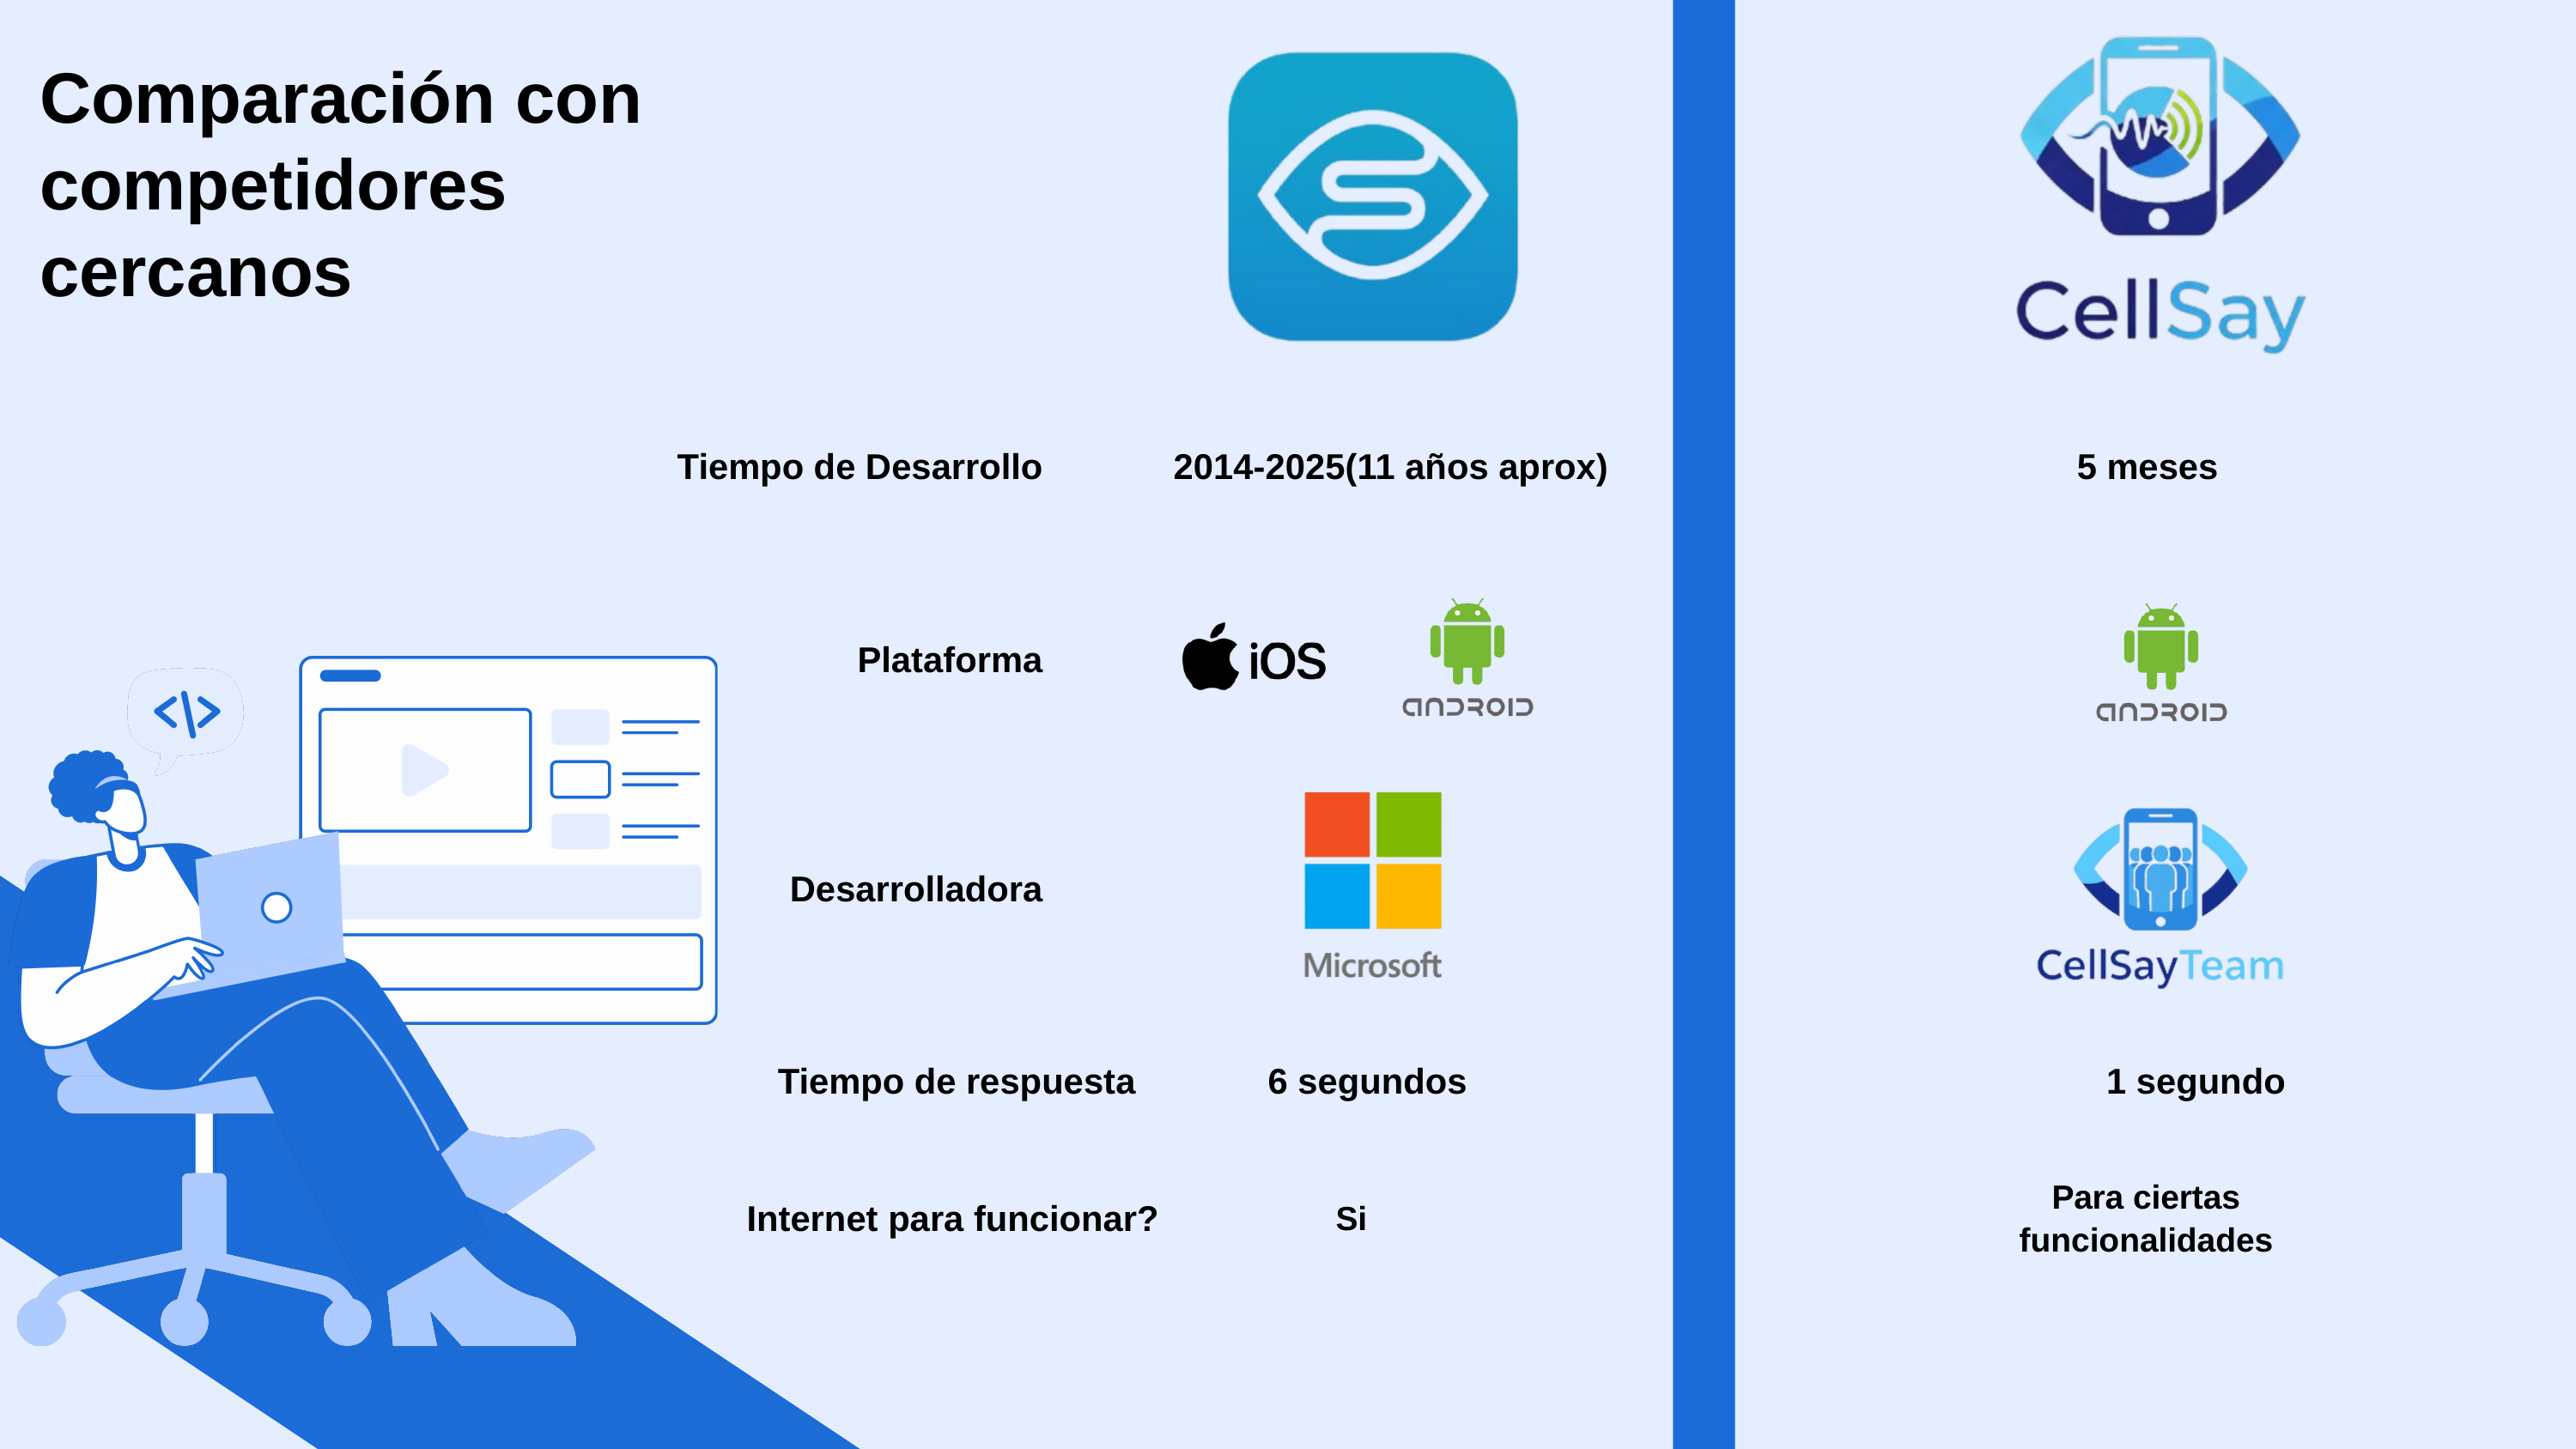

Comparación con competidores cercanos
Tiempo de Desarrollo
2014-2025(11 años aprox)
5 meses

Plataforma

Desarrolladora
Tiempo de respuesta
6 segundos
1 segundo
Para ciertas funcionalidades
Internet para funcionar?
Si